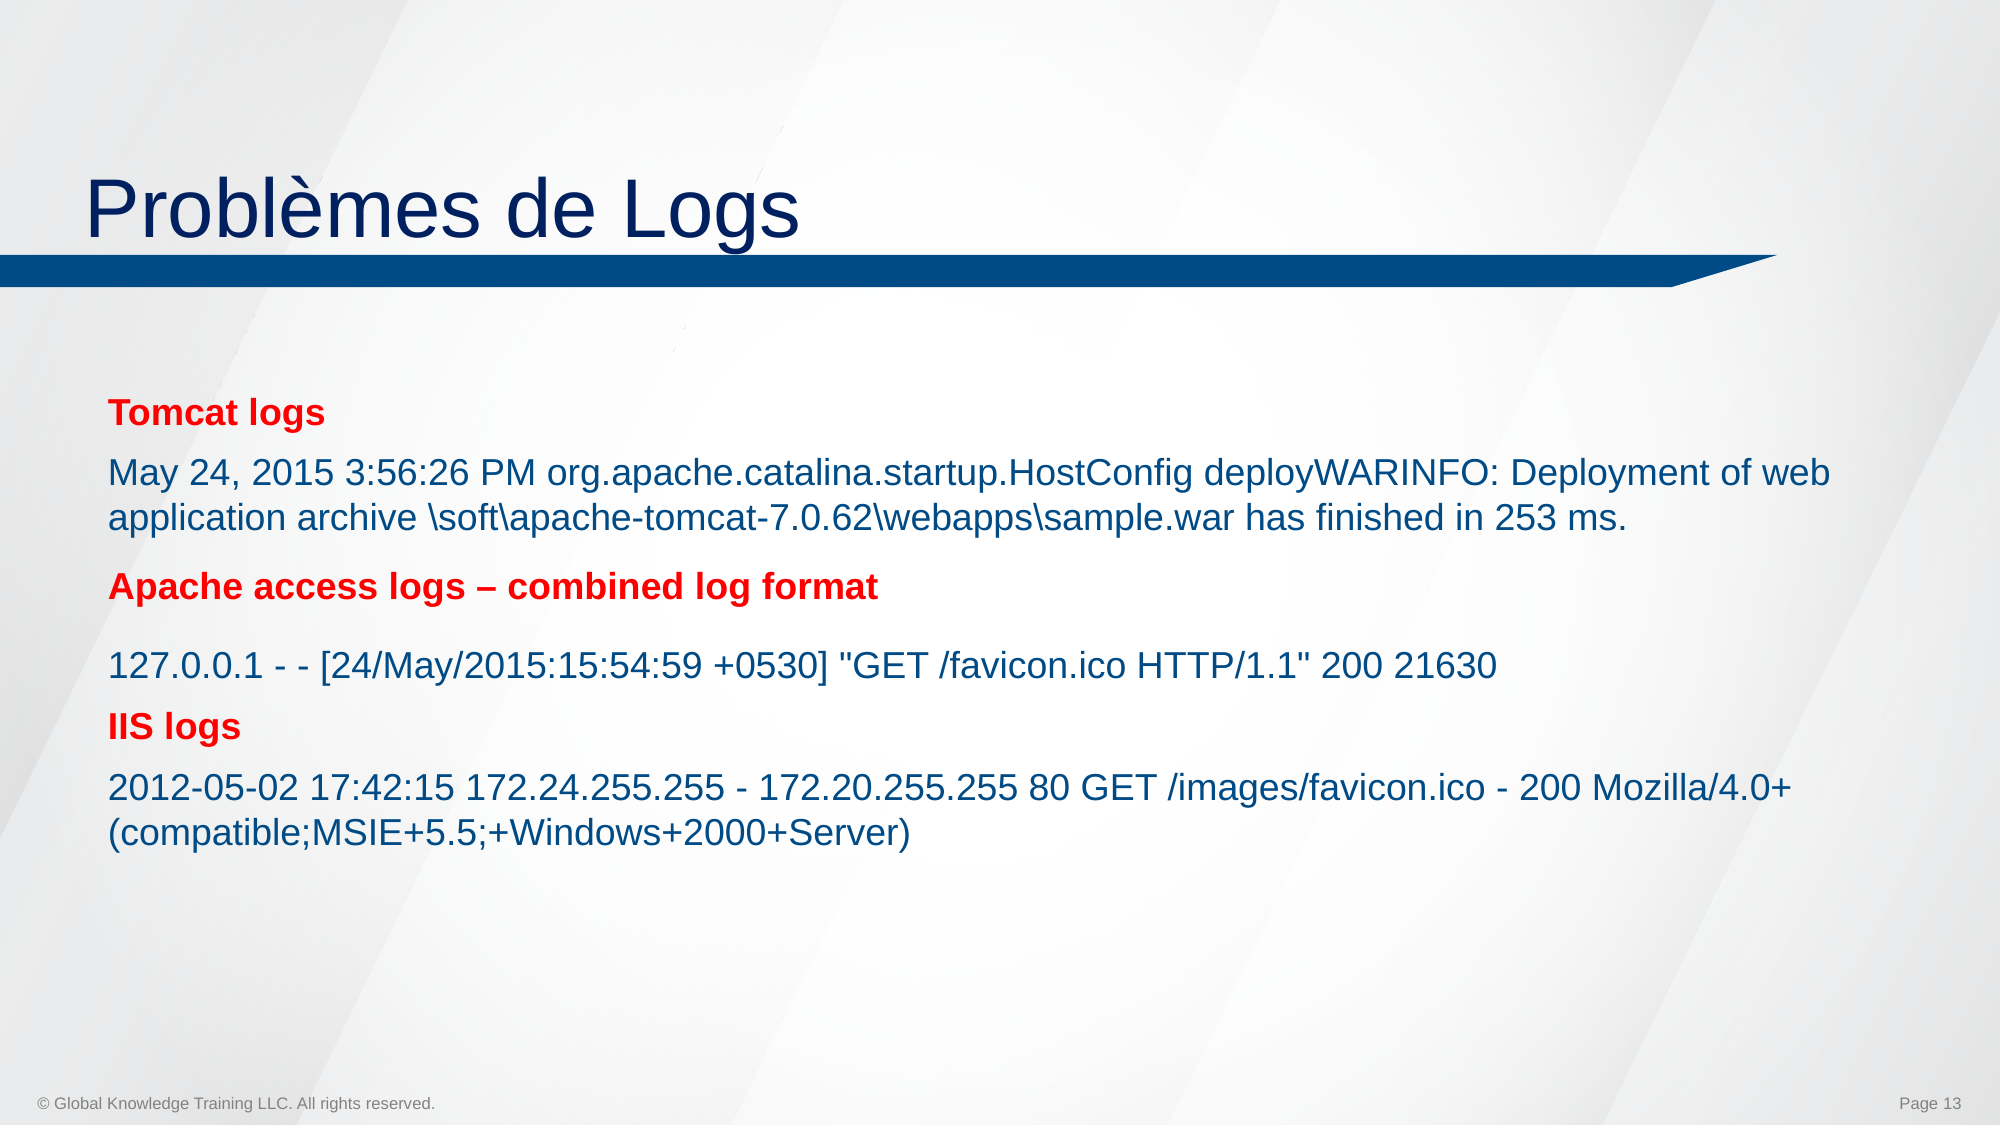

# Problèmes de Logs

Tomcat logs
May 24, 2015 3:56:26 PM org.apache.catalina.startup.HostConfig deployWARINFO: Deployment of web application archive \soft\apache-tomcat-7.0.62\webapps\sample.war has finished in 253 ms.
Apache access logs – combined log format
127.0.0.1 - - [24/May/2015:15:54:59 +0530] "GET /favicon.ico HTTP/1.1" 200 21630
IIS logs
2012-05-02 17:42:15 172.24.255.255 - 172.20.255.255 80 GET /images/favicon.ico - 200 Mozilla/4.0+(compatible;MSIE+5.5;+Windows+2000+Server)